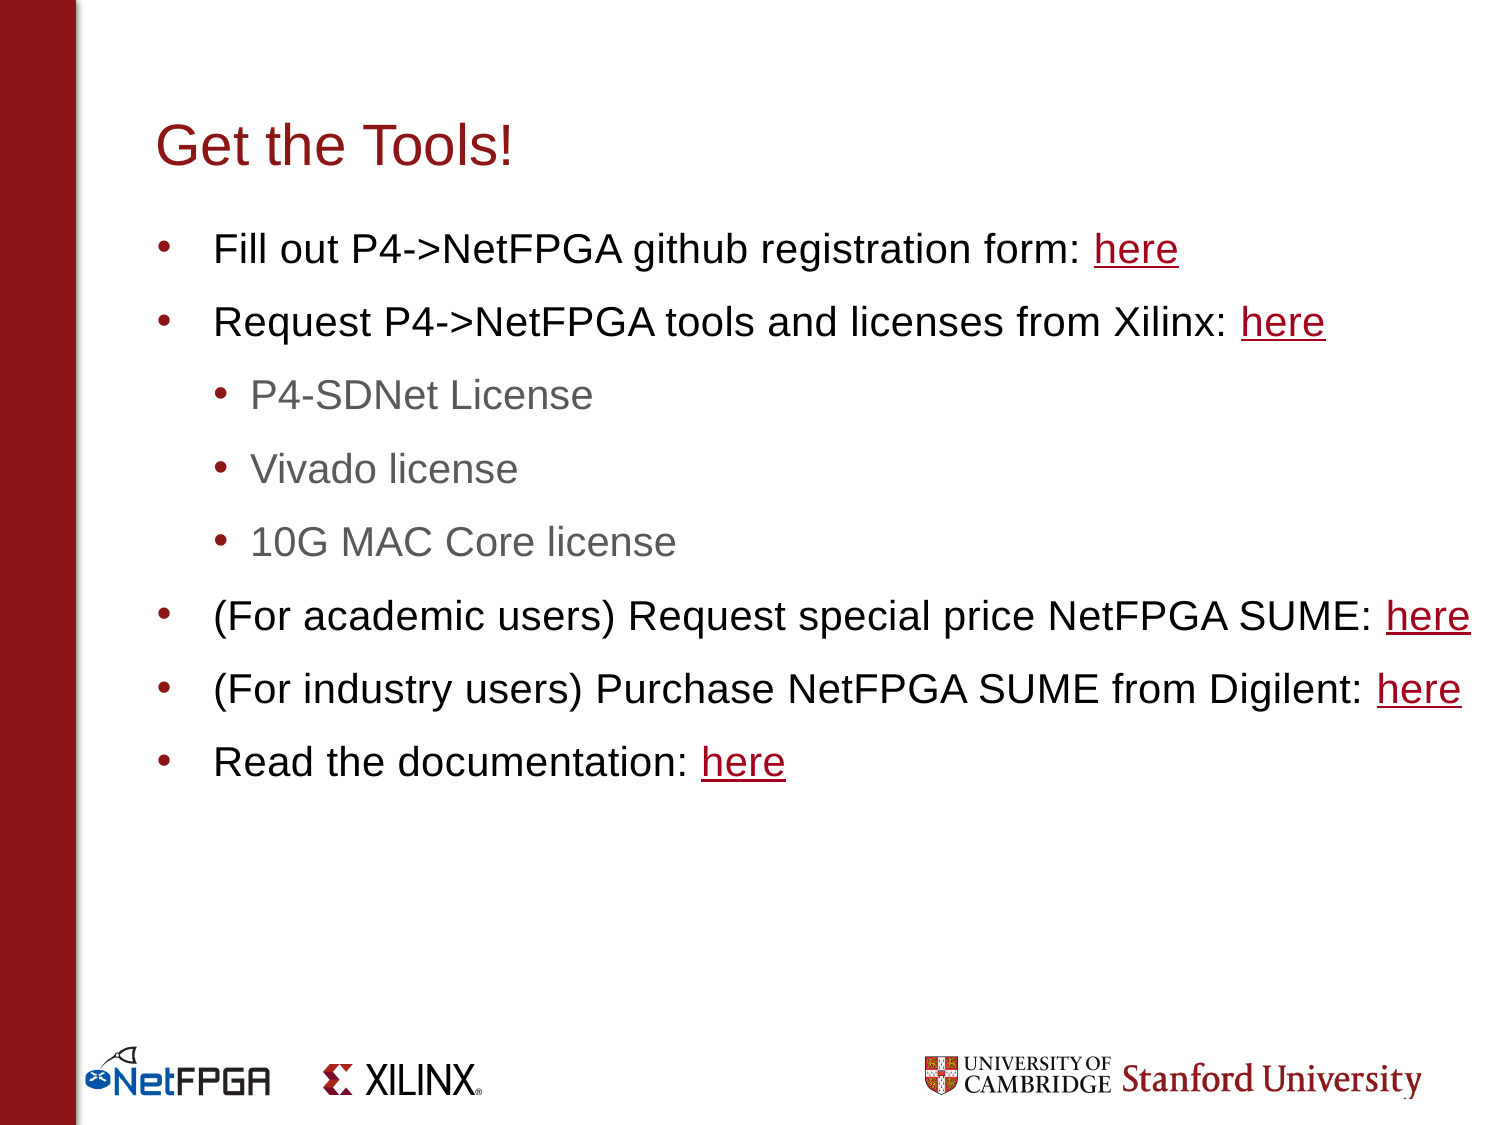

# Get the Tools!
Fill out P4->NetFPGA github registration form: here
Request P4->NetFPGA tools and licenses from Xilinx: here
P4-SDNet License
Vivado license
10G MAC Core license
(For academic users) Request special price NetFPGA SUME: here
(For industry users) Purchase NetFPGA SUME from Digilent: here
Read the documentation: here